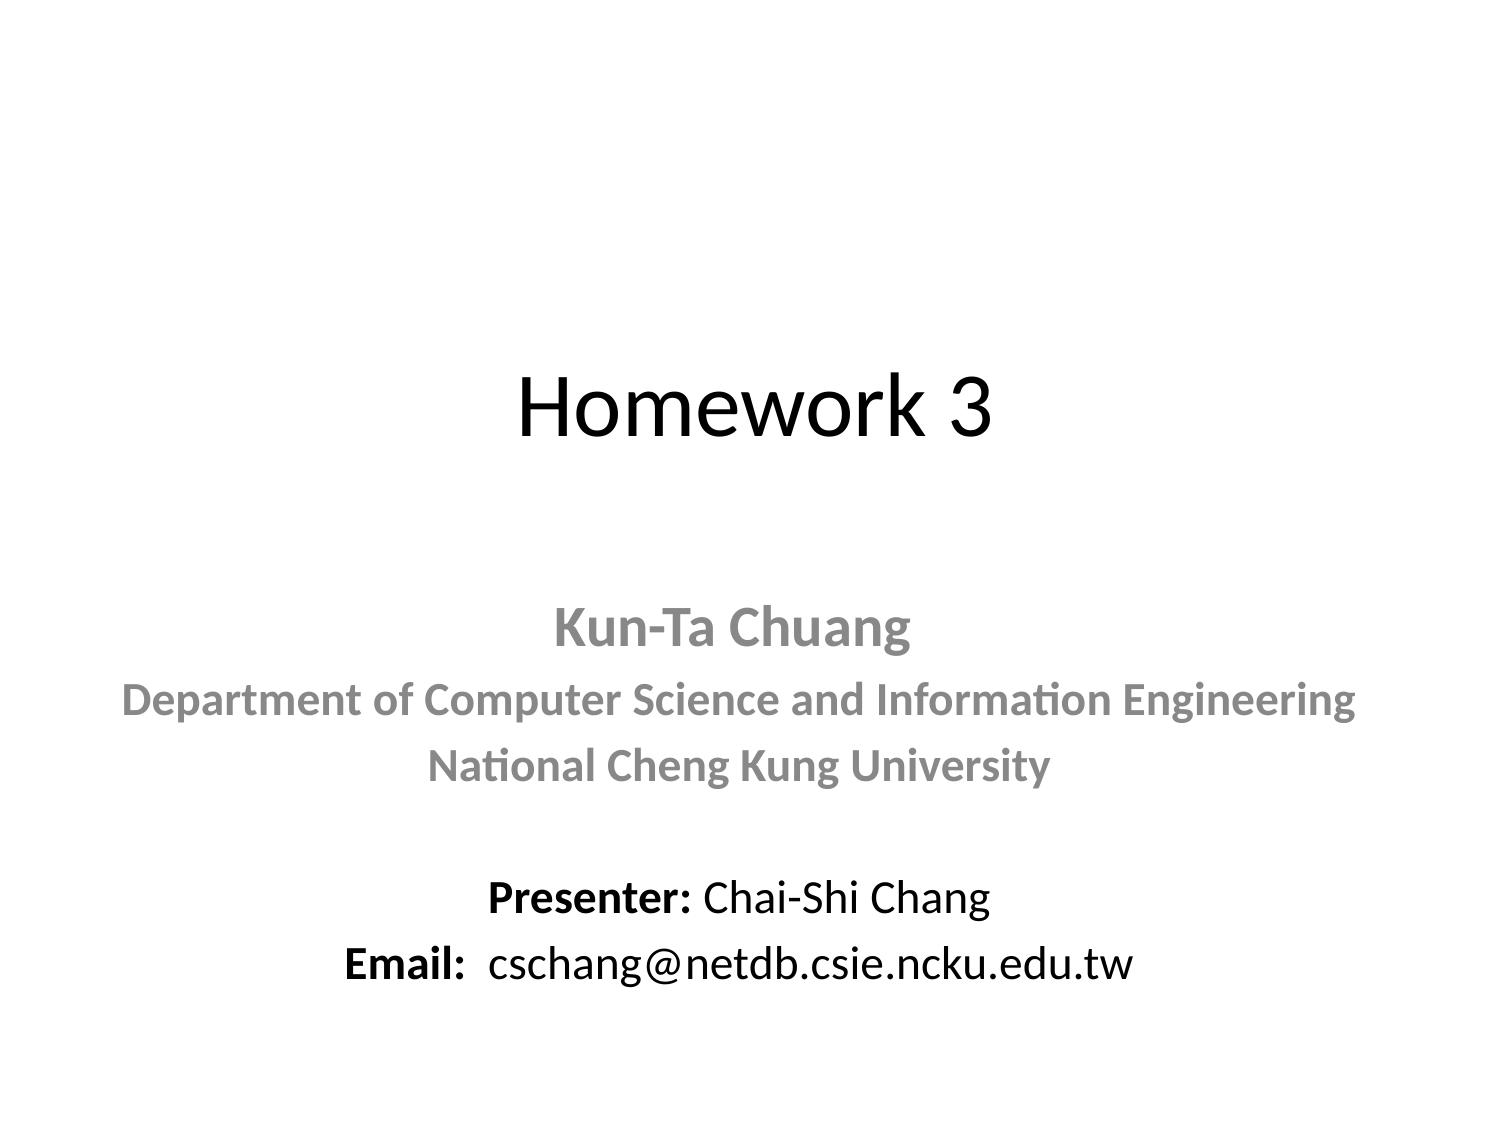

# Homework 3
Kun-Ta Chuang
Department of Computer Science and Information Engineering
National Cheng Kung University

Presenter: Chai-Shi Chang
Email:  cschang@netdb.csie.ncku.edu.tw